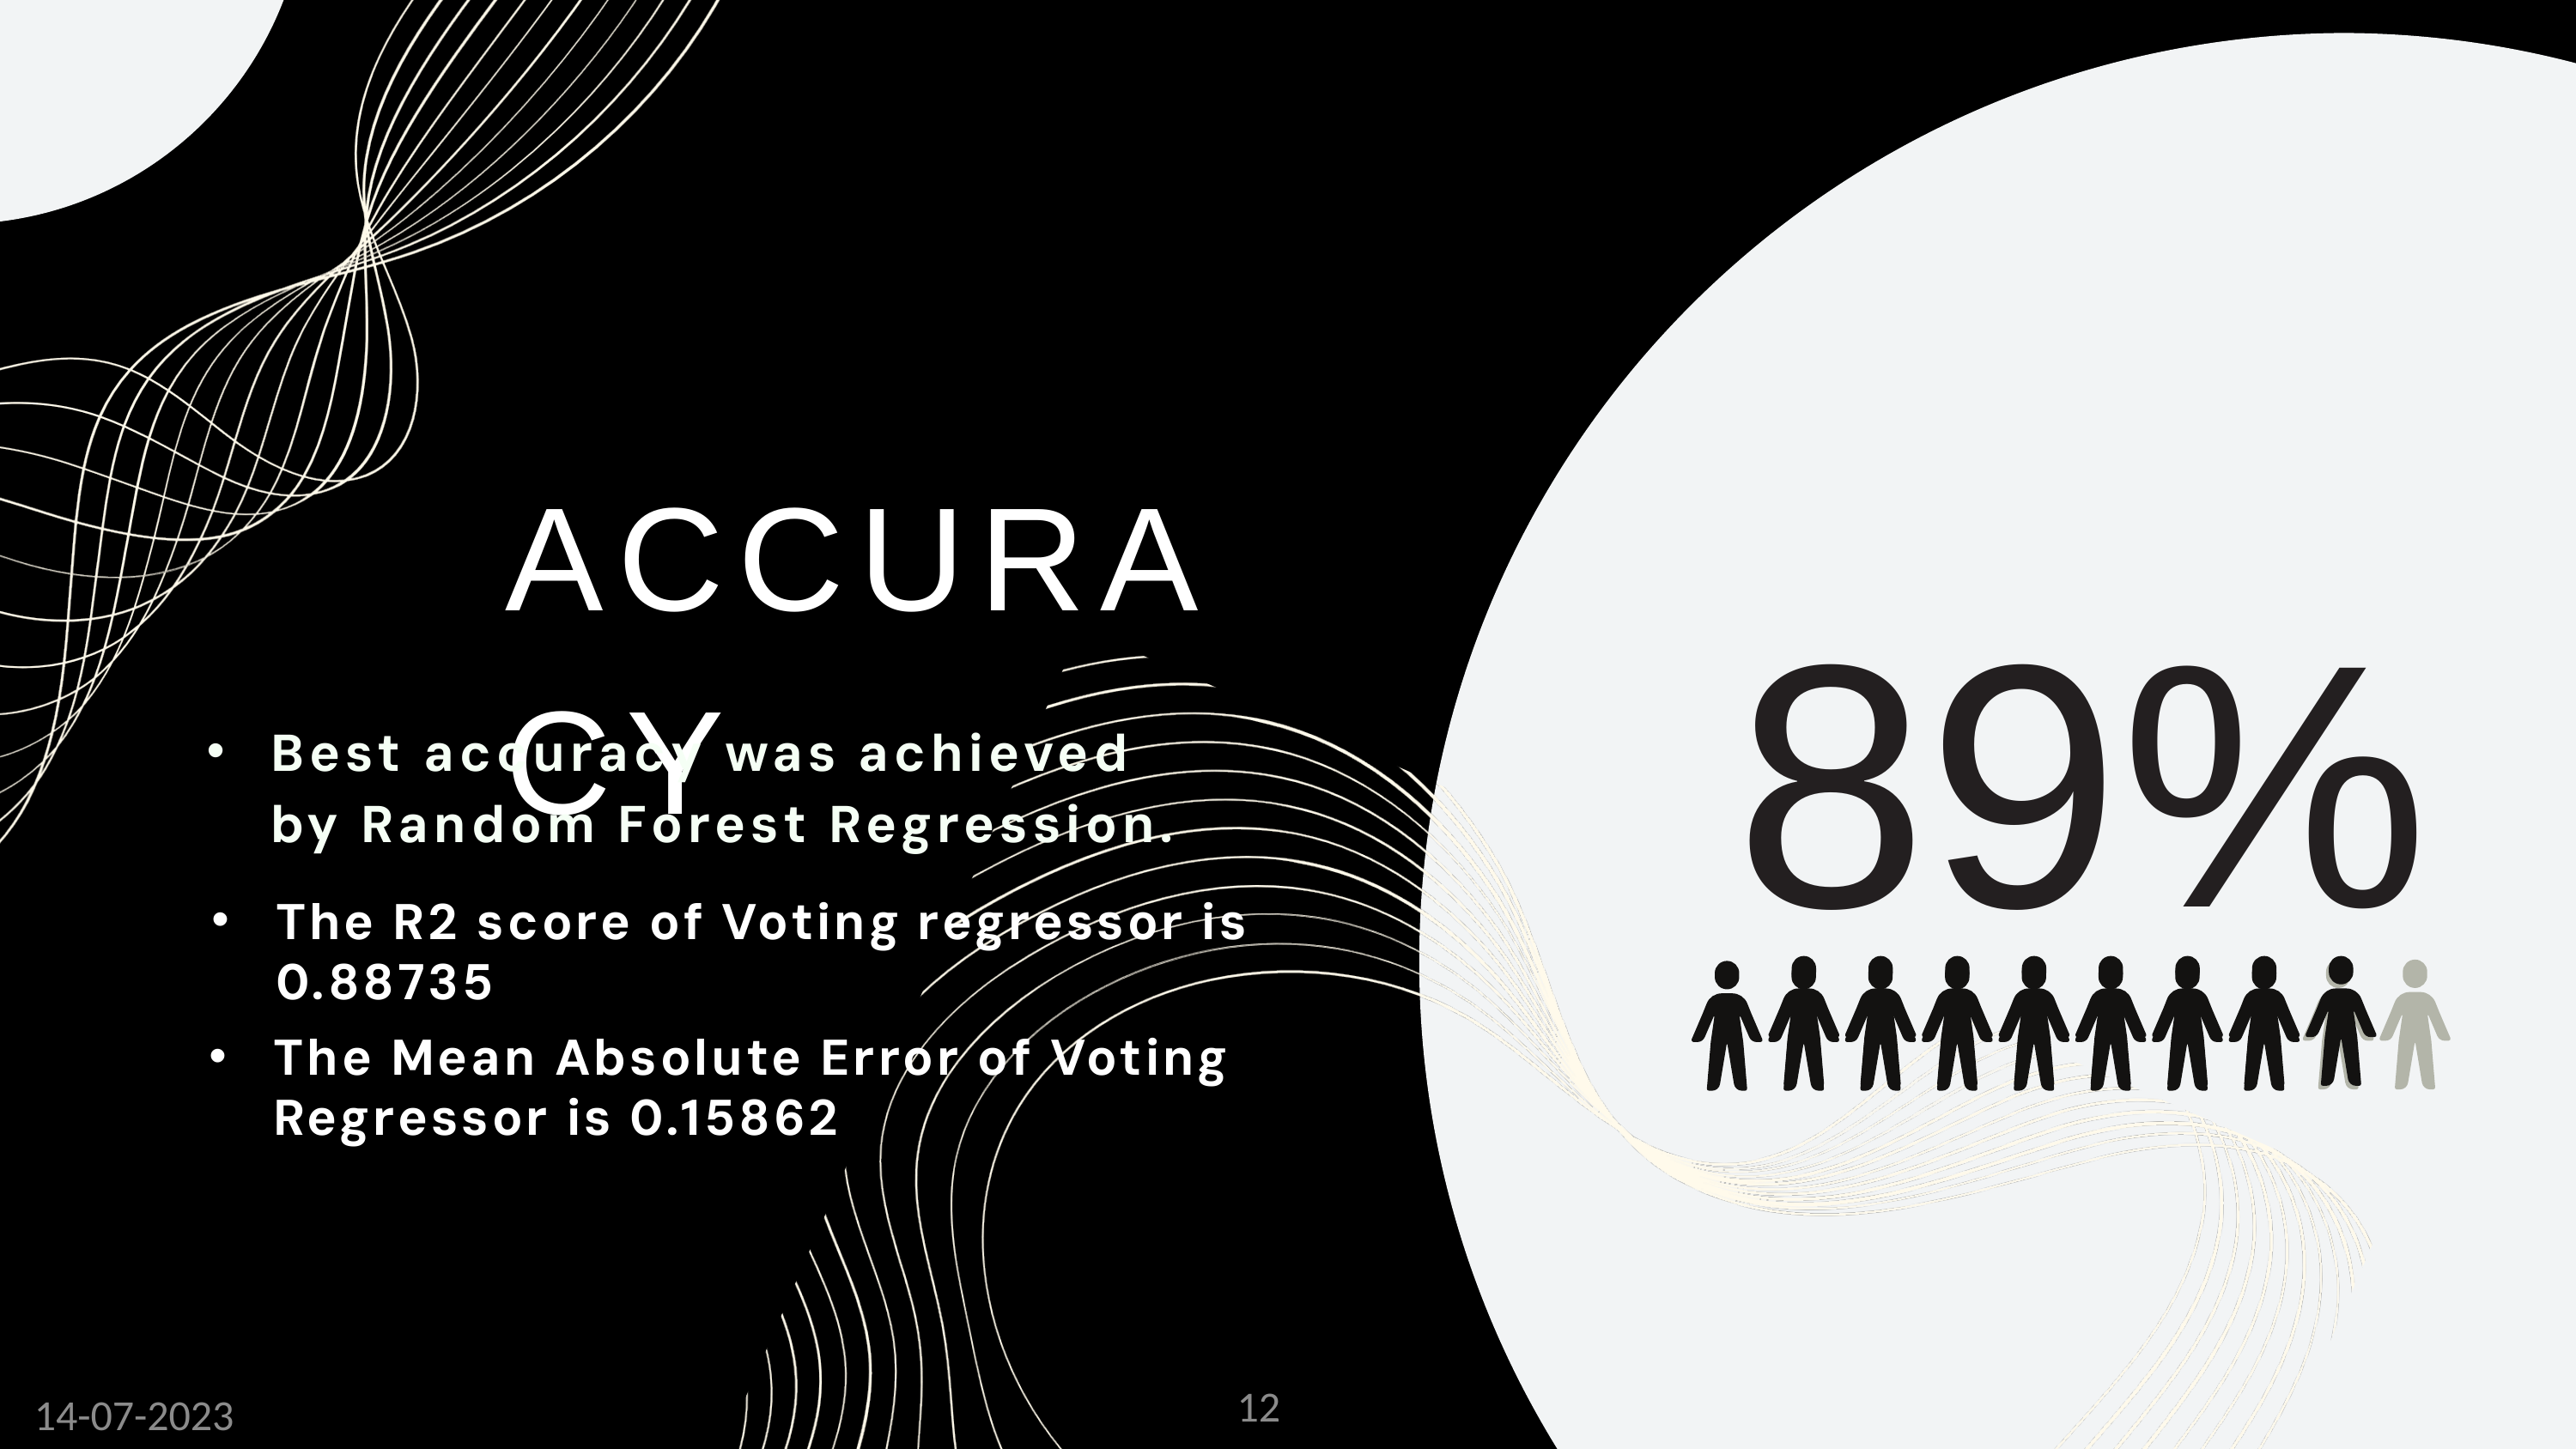

ACCURACY
89%
Best accuracy was achieved by Random Forest Regression.

The R2 score of Voting regressor is 0.88735

The Mean Absolute Error of Voting Regressor is 0.15862
Department of Artificial Intelligence and Data Science
12
14-07-2023